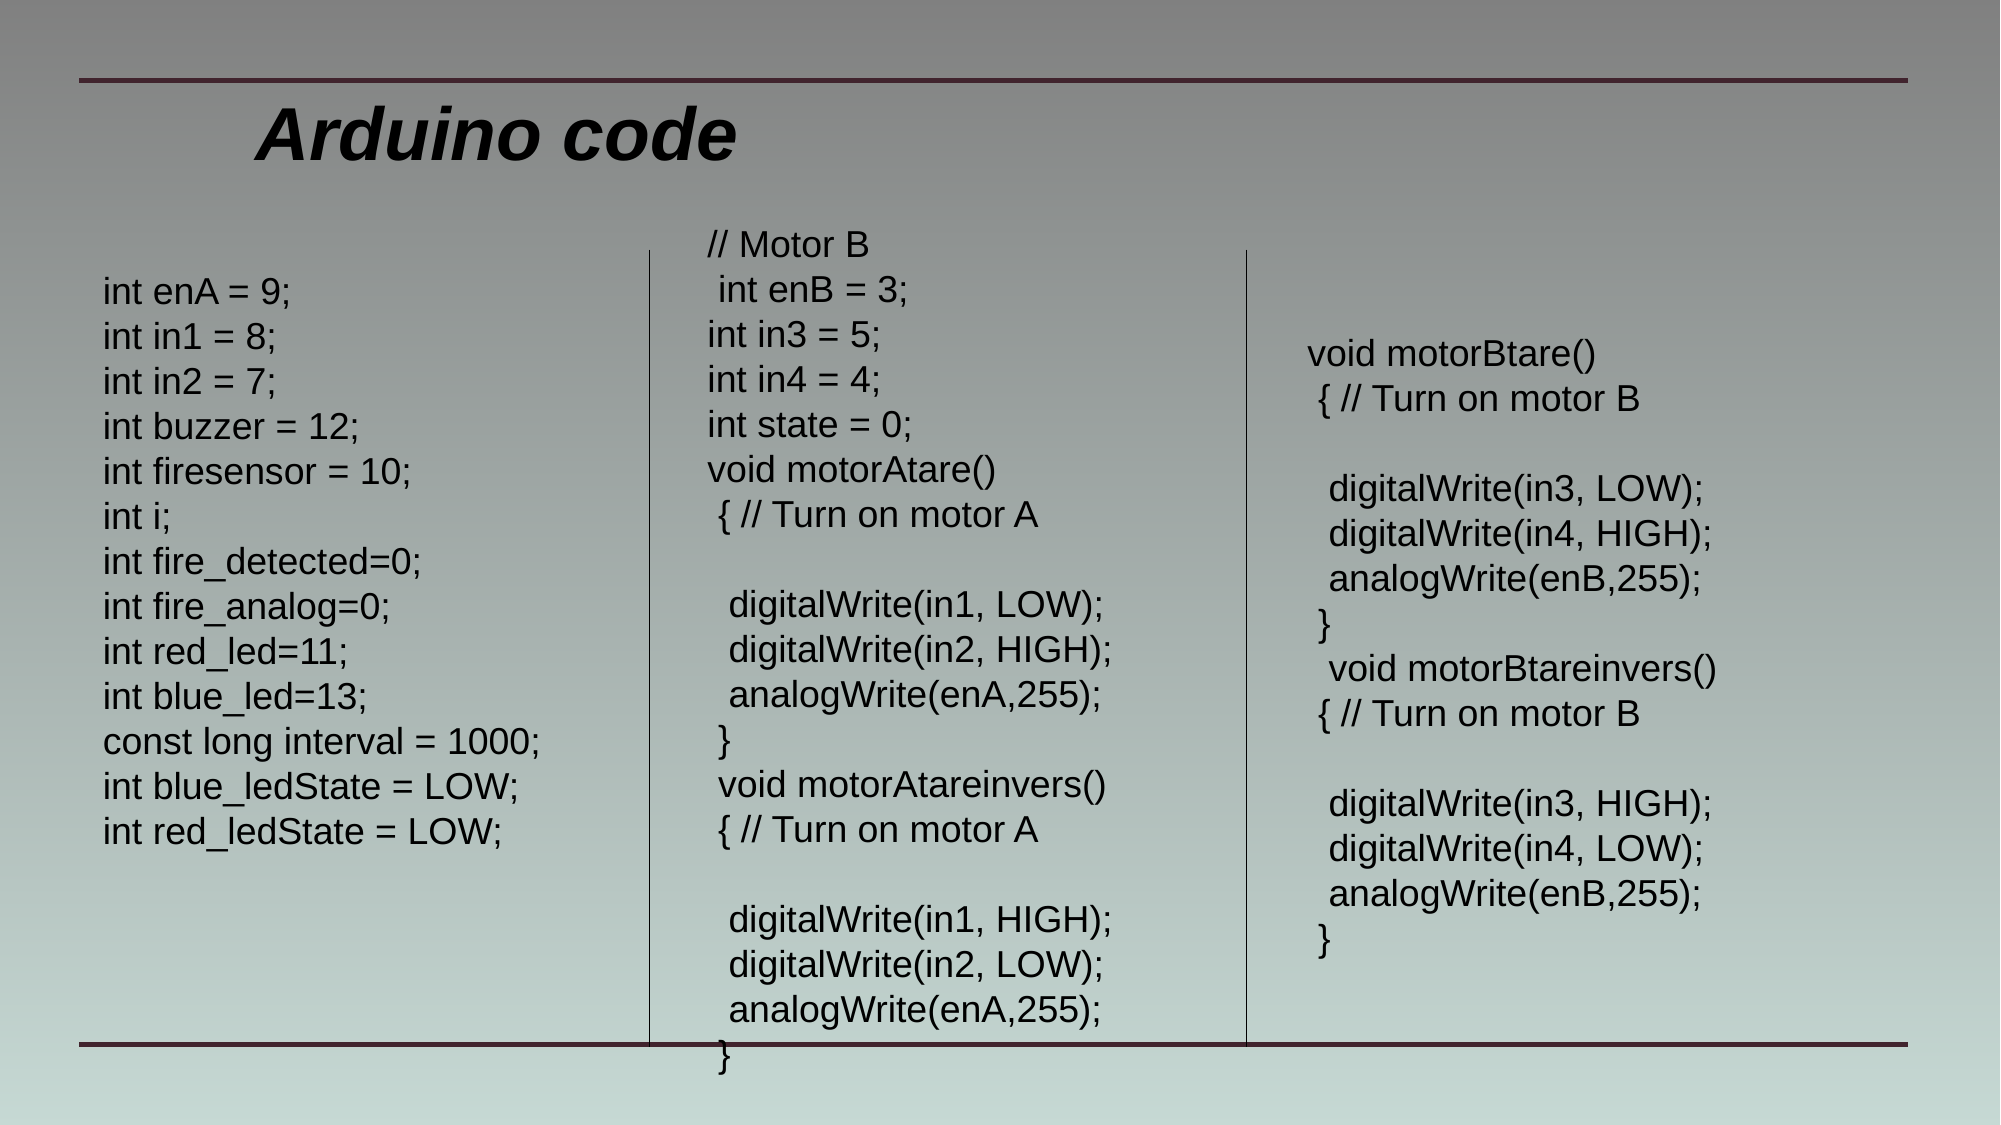

Arduino code
// Motor B
 int enB = 3;
int in3 = 5;
int in4 = 4;
int state = 0;
void motorAtare()
 { // Turn on motor A

  digitalWrite(in1, LOW);
  digitalWrite(in2, HIGH);
  analogWrite(enA,255);
 }
 void motorAtareinvers()
 { // Turn on motor A

  digitalWrite(in1, HIGH);
  digitalWrite(in2, LOW);
  analogWrite(enA,255);
 }
int enA = 9;
int in1 = 8;
int in2 = 7;
int buzzer = 12;
int firesensor = 10;
int i;
int fire_detected=0;
int fire_analog=0;
int red_led=11;
int blue_led=13;
const long interval = 1000;
int blue_ledState = LOW;
int red_ledState = LOW;

void motorBtare()
 { // Turn on motor B

  digitalWrite(in3, LOW);
  digitalWrite(in4, HIGH);
  analogWrite(enB,255);
 }
  void motorBtareinvers()
 { // Turn on motor B

  digitalWrite(in3, HIGH);
  digitalWrite(in4, LOW);
  analogWrite(enB,255);
 }